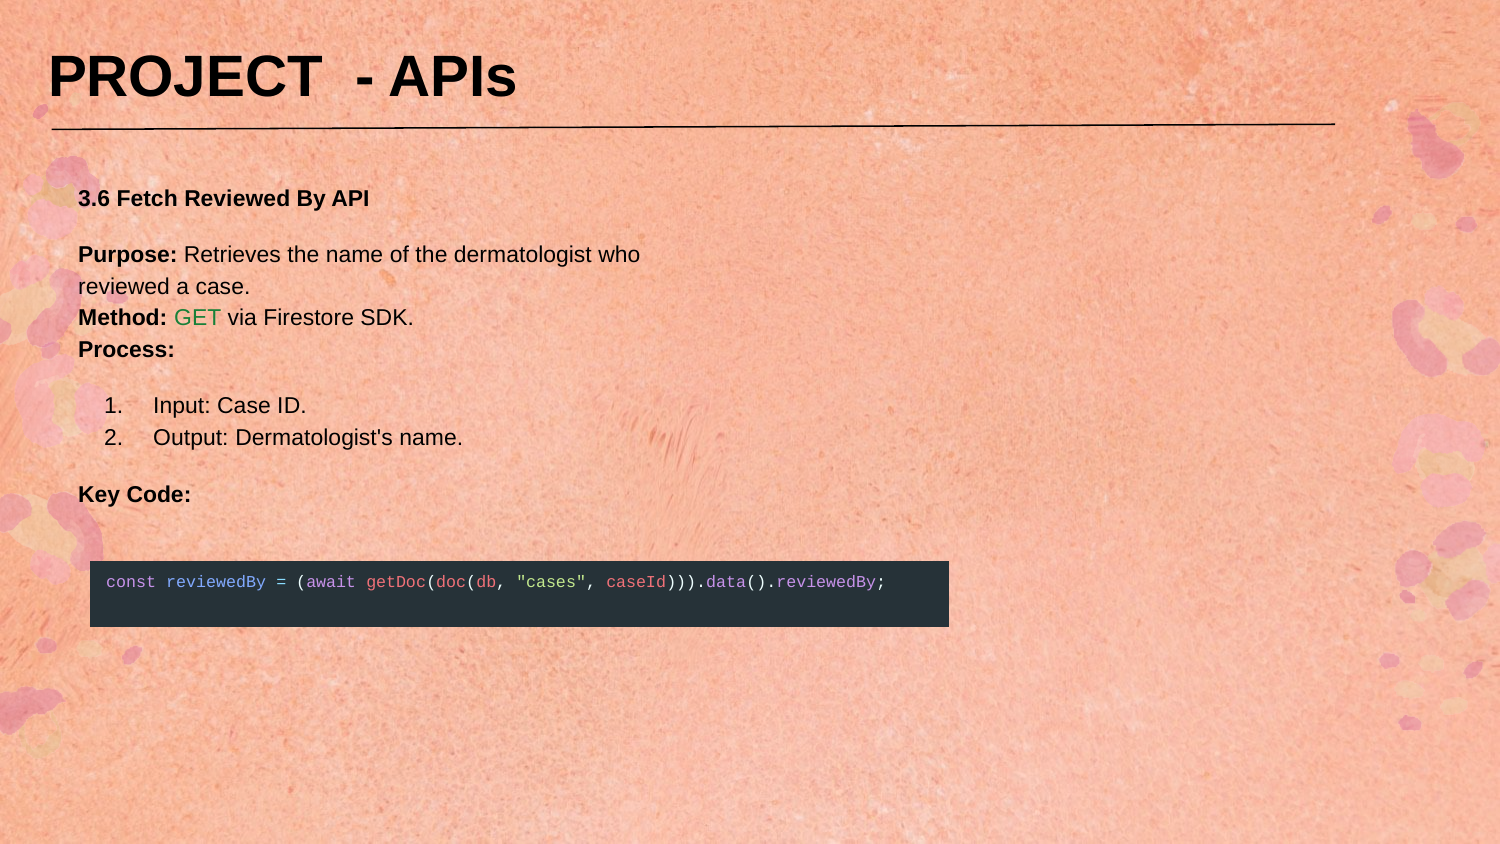

PROJECT  - APIs

3.6 Fetch Reviewed By API
Purpose: Retrieves the name of the dermatologist who reviewed a case.
Method: GET via Firestore SDK.
Process:
Input: Case ID.
Output: Dermatologist's name.
Key Code:

| const reviewedBy = (await getDoc(doc(db, "cases", caseId))).data().reviewedBy; ​ |
| --- |